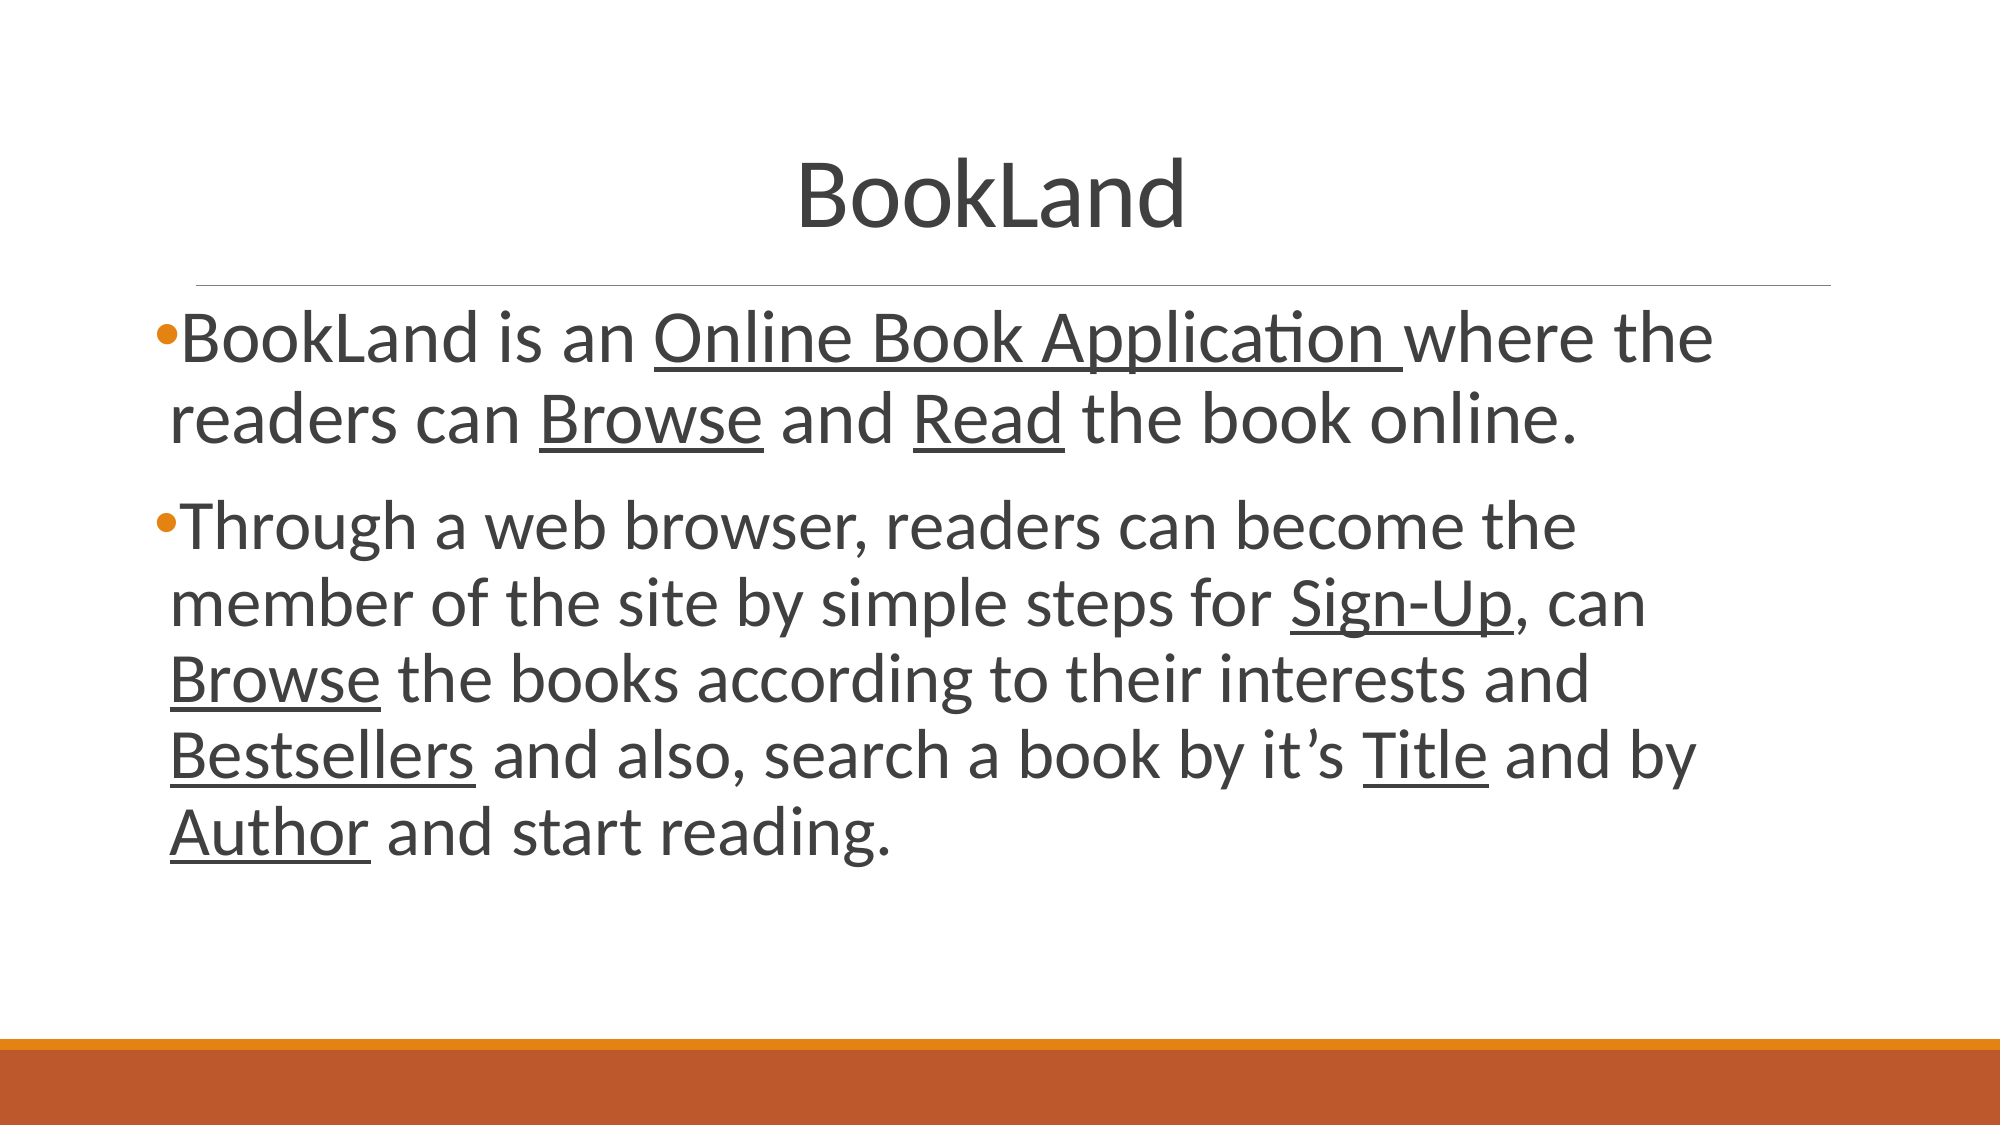

# BookLand
BookLand is an Online Book Application where the readers can Browse and Read the book online.
Through a web browser, readers can become the member of the site by simple steps for Sign-Up, can Browse the books according to their interests and Bestsellers and also, search a book by it’s Title and by Author and start reading.